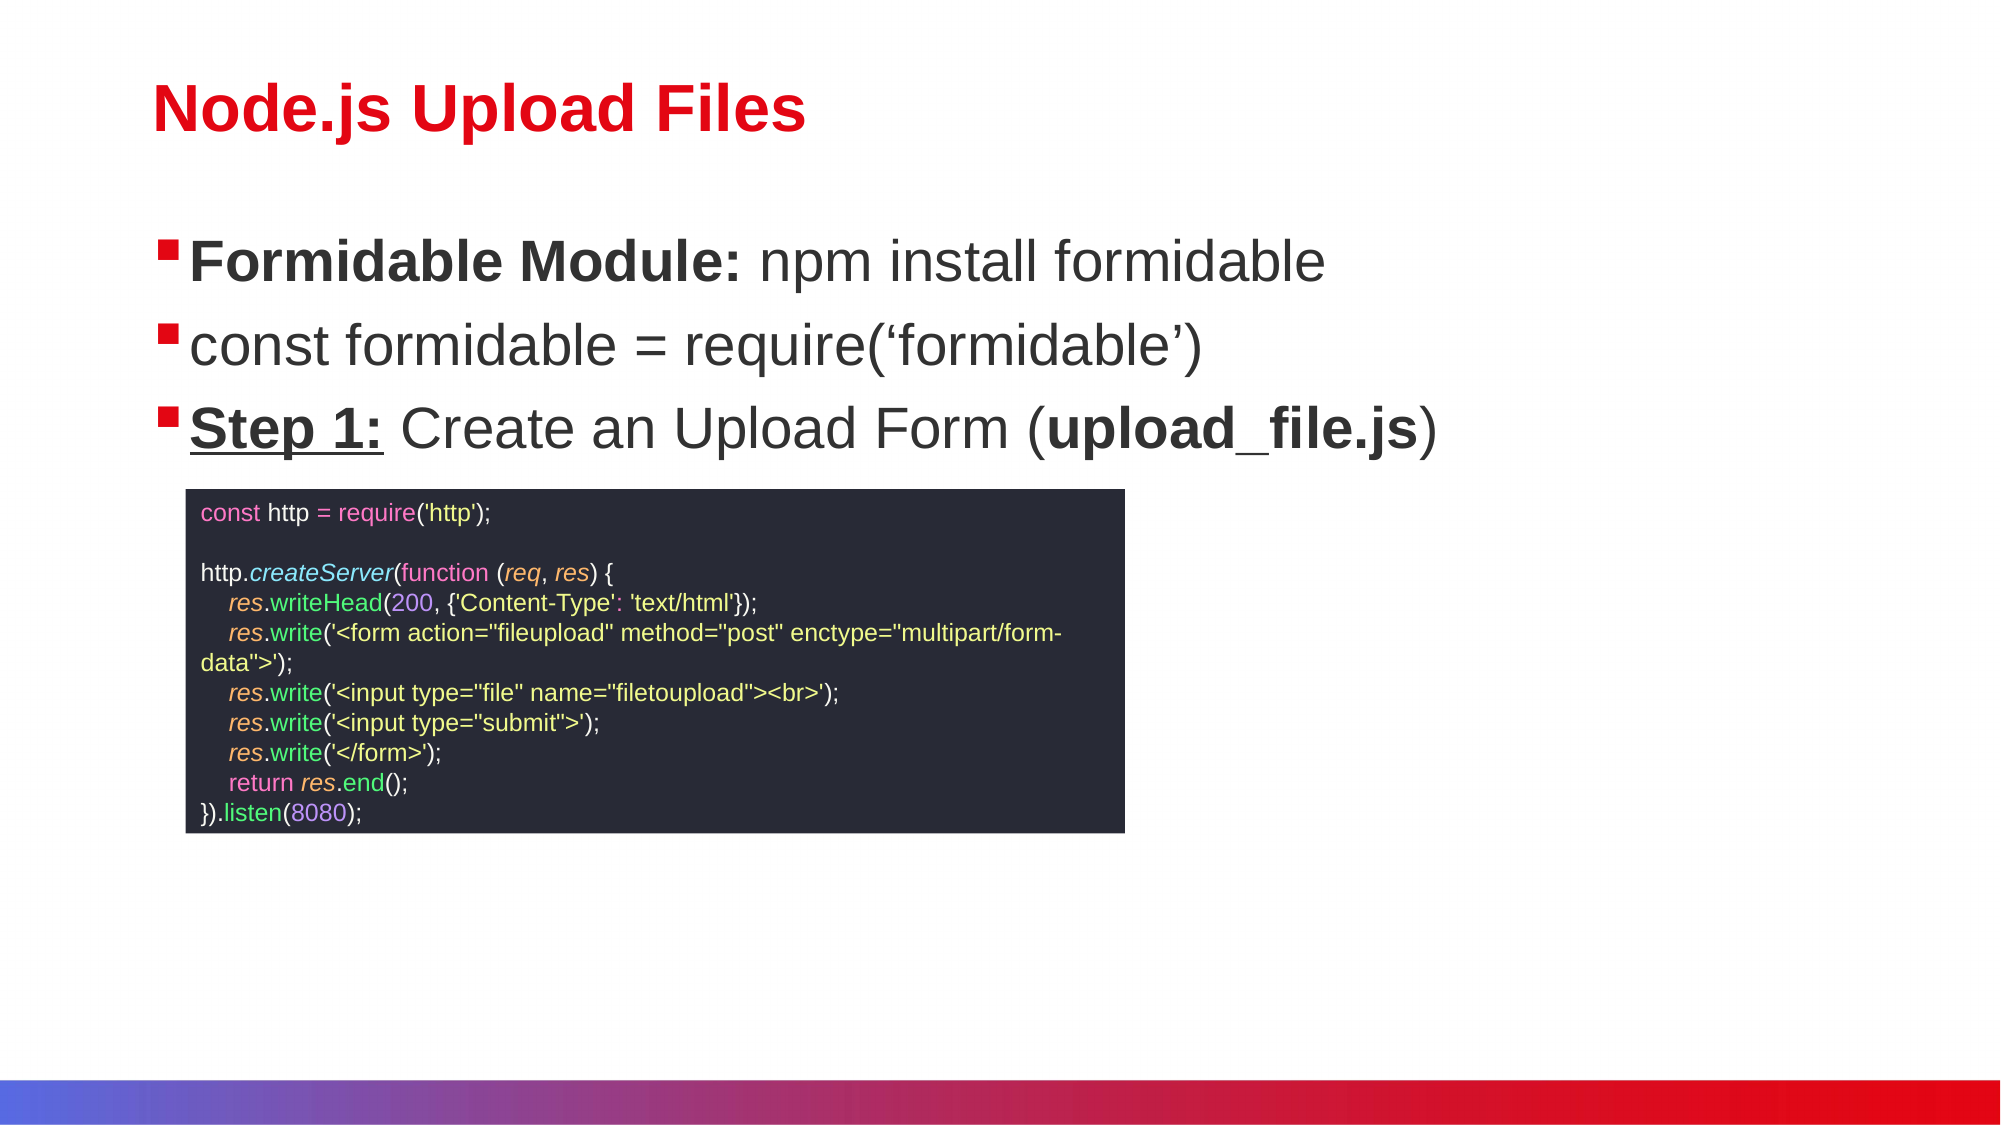

# Node.js Upload Files
Formidable Module: npm install formidable
const formidable = require(‘formidable’)
Step 1: Create an Upload Form (upload_file.js)

const http = require('http');
http.createServer(function (req, res) {
    res.writeHead(200, {'Content-Type': 'text/html'});
    res.write('<form action="fileupload" method="post" enctype="multipart/form-data">');
    res.write('<input type="file" name="filetoupload"><br>');
    res.write('<input type="submit">');
    res.write('</form>');
    return res.end();
}).listen(8080);